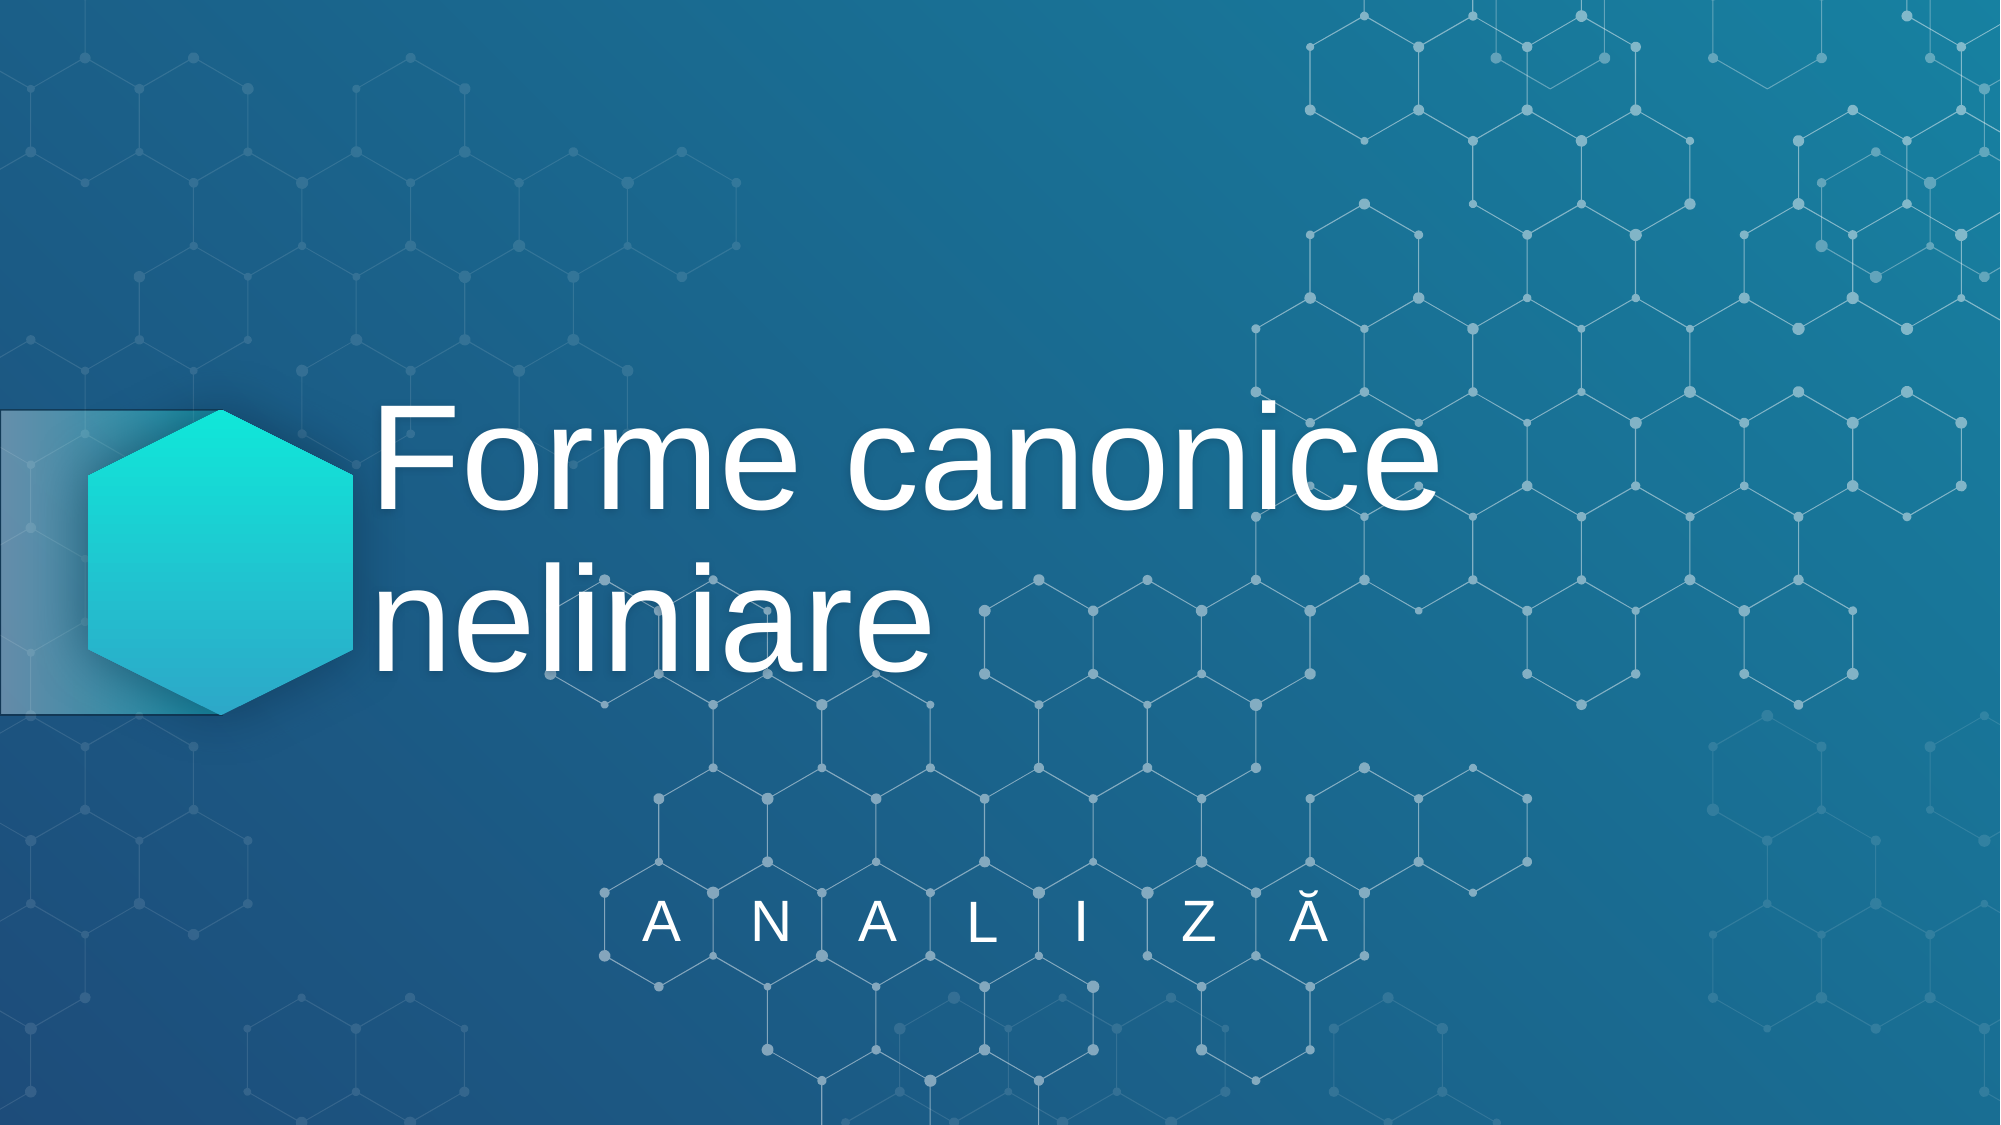

# Forme canonice neliniare
A
N
A
I
Z
Ă
L